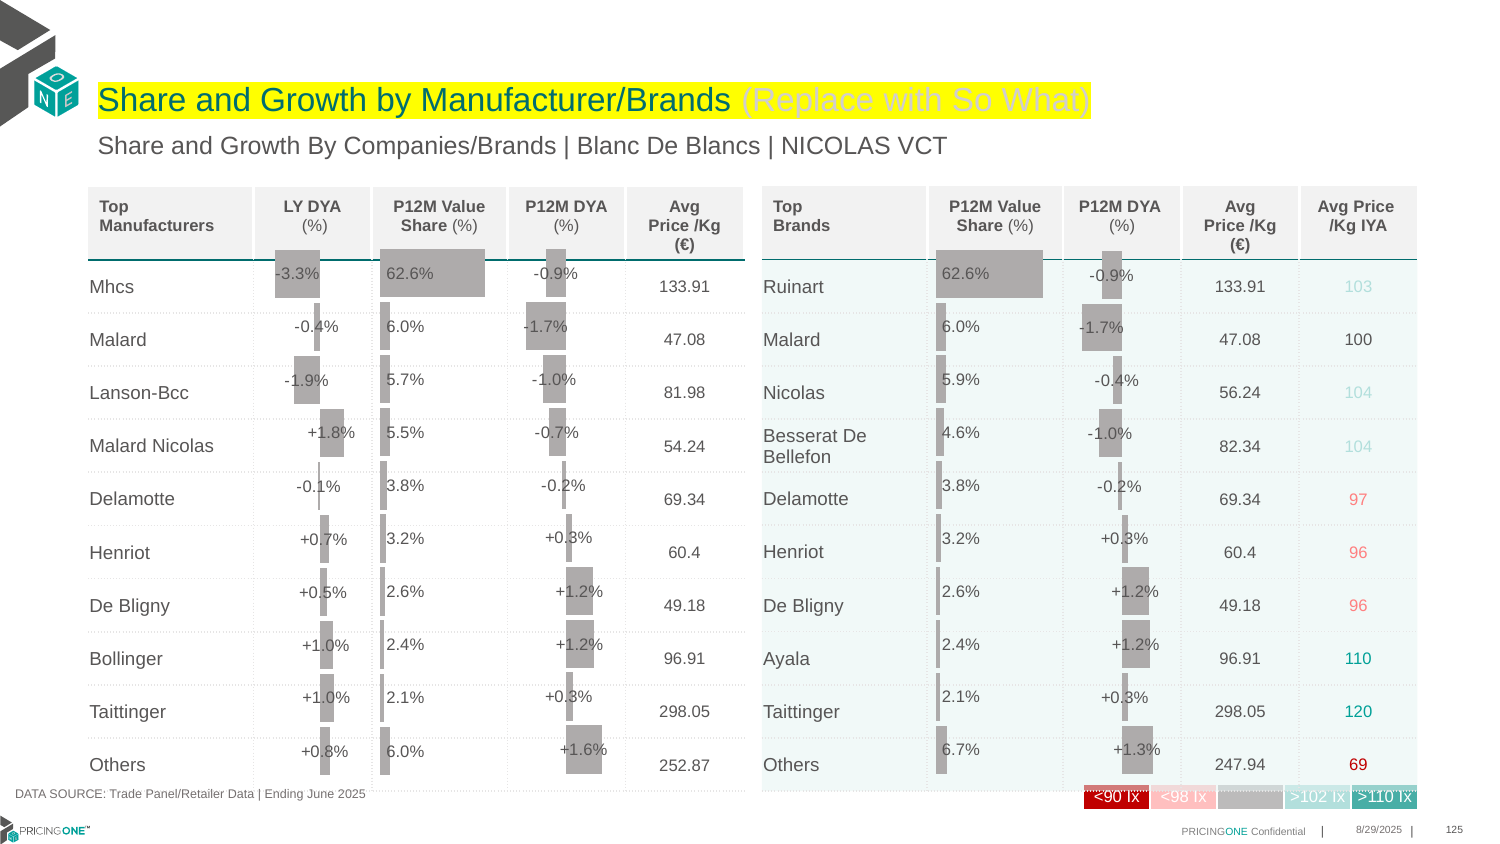

# Share and Growth by Manufacturer/Brands (Replace with So What)

Share and Growth By Companies/Brands | Blanc De Blancs | NICOLAS VCT
| Top Brands | P12M Value Share (%) | P12M DYA (%) | Avg Price /Kg (€) | Avg Price /Kg IYA |
| --- | --- | --- | --- | --- |
| Ruinart |  |  | 133.91 | 103 |
| Malard |  |  | 47.08 | 100 |
| Nicolas |  |  | 56.24 | 104 |
| Besserat De Bellefon |  |  | 82.34 | 104 |
| Delamotte |  |  | 69.34 | 97 |
| Henriot |  |  | 60.4 | 96 |
| De Bligny |  |  | 49.18 | 96 |
| Ayala |  |  | 96.91 | 110 |
| Taittinger |  |  | 298.05 | 120 |
| Others |  |  | 247.94 | 69 |
| Top Manufacturers | LY DYA (%) | P12M Value Share (%) | P12M DYA (%) | Avg Price /Kg (€) |
| --- | --- | --- | --- | --- |
| Mhcs |  |  |  | 133.91 |
| Malard |  |  |  | 47.08 |
| Lanson-Bcc |  |  |  | 81.98 |
| Malard Nicolas |  |  |  | 54.24 |
| Delamotte |  |  |  | 69.34 |
| Henriot |  |  |  | 60.4 |
| De Bligny |  |  |  | 49.18 |
| Bollinger |  |  |  | 96.91 |
| Taittinger |  |  |  | 298.05 |
| Others |  |  |  | 252.87 |

### Chart

| Category | Share DYA P12M |
|---|---|
| None | -0.008536594512157158 |

### Chart

| Category | Value Share P12M |
|---|---|
| None | 0.626288685011301 |

### Chart

| Category | Share DYA LY |
|---|---|
| None | -0.03308421785916116 |

### Chart

| Category | Value Share |
|---|---|
| None | 0.626288685011301 |

### Chart

| Category | Share DYA |
|---|---|
| None | -0.008536594512157158 |
DATA SOURCE: Trade Panel/Retailer Data | Ending June 2025
| <90 Ix | <98 Ix |  | >102 Ix | >110 Ix |
| --- | --- | --- | --- | --- |

8/29/2025
125